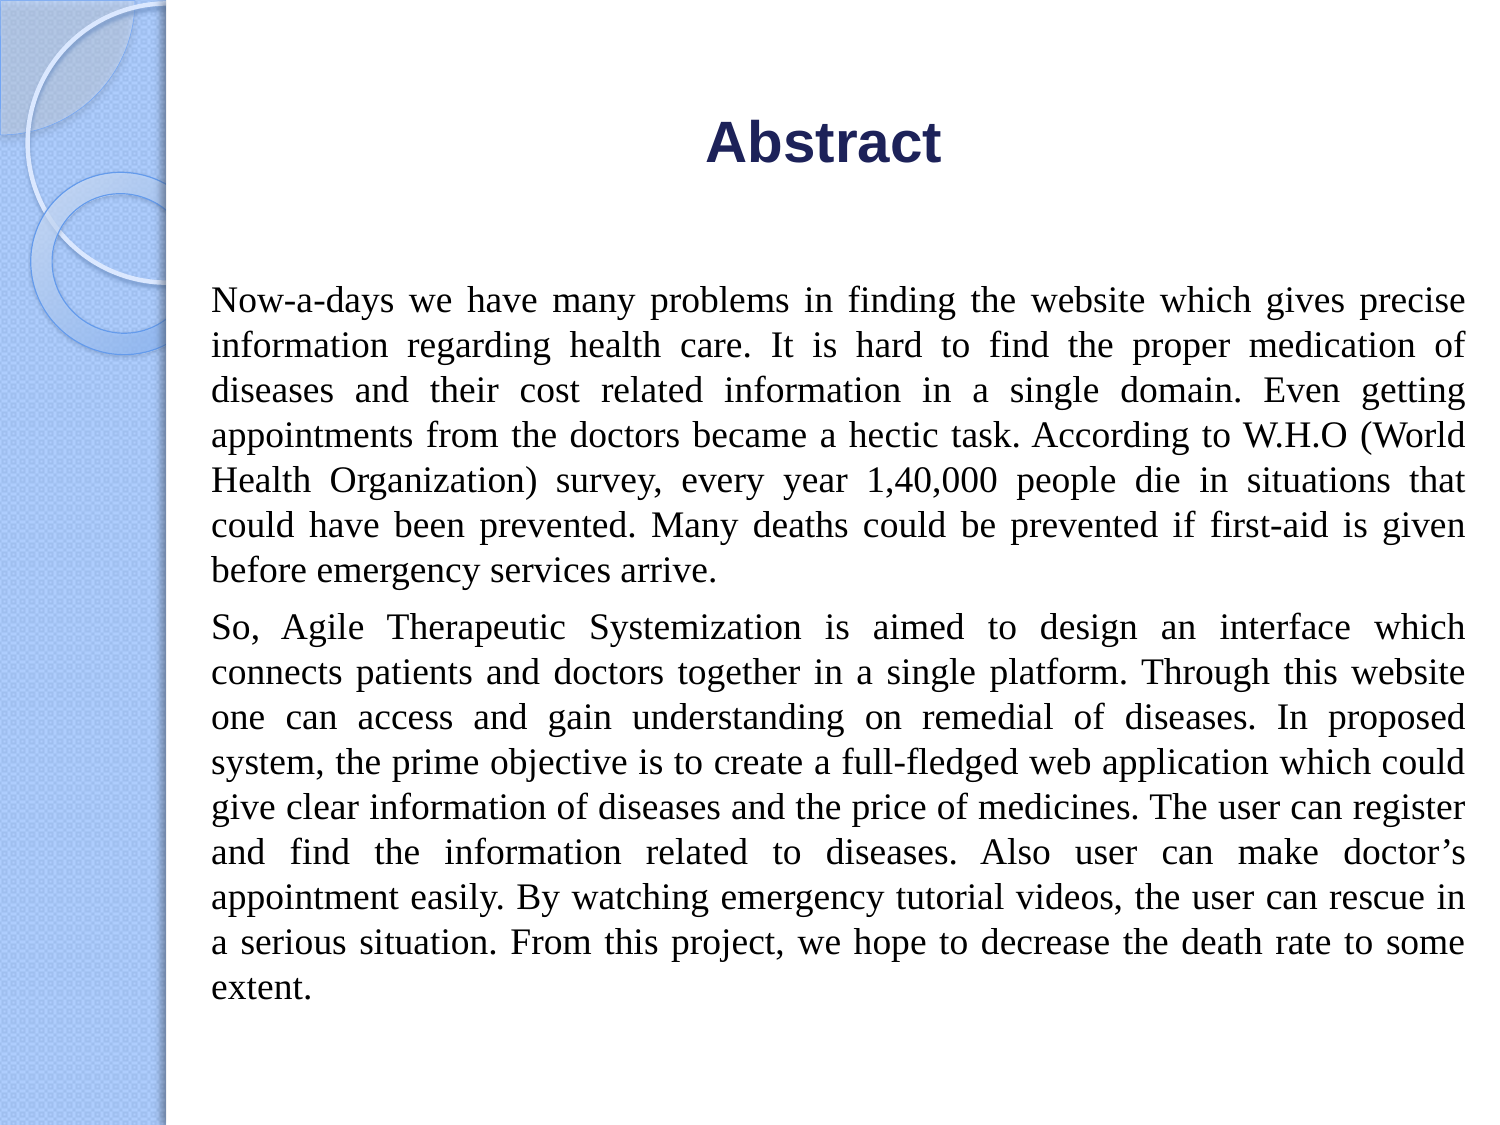

# Abstract
Now-a-days we have many problems in finding the website which gives precise information regarding health care. It is hard to find the proper medication of diseases and their cost related information in a single domain. Even getting appointments from the doctors became a hectic task. According to W.H.O (World Health Organization) survey, every year 1,40,000 people die in situations that could have been prevented. Many deaths could be prevented if first-aid is given before emergency services arrive.
So, Agile Therapeutic Systemization is aimed to design an interface which connects patients and doctors together in a single platform. Through this website one can access and gain understanding on remedial of diseases. In proposed system, the prime objective is to create a full-fledged web application which could give clear information of diseases and the price of medicines. The user can register and find the information related to diseases. Also user can make doctor’s appointment easily. By watching emergency tutorial videos, the user can rescue in a serious situation. From this project, we hope to decrease the death rate to some extent.